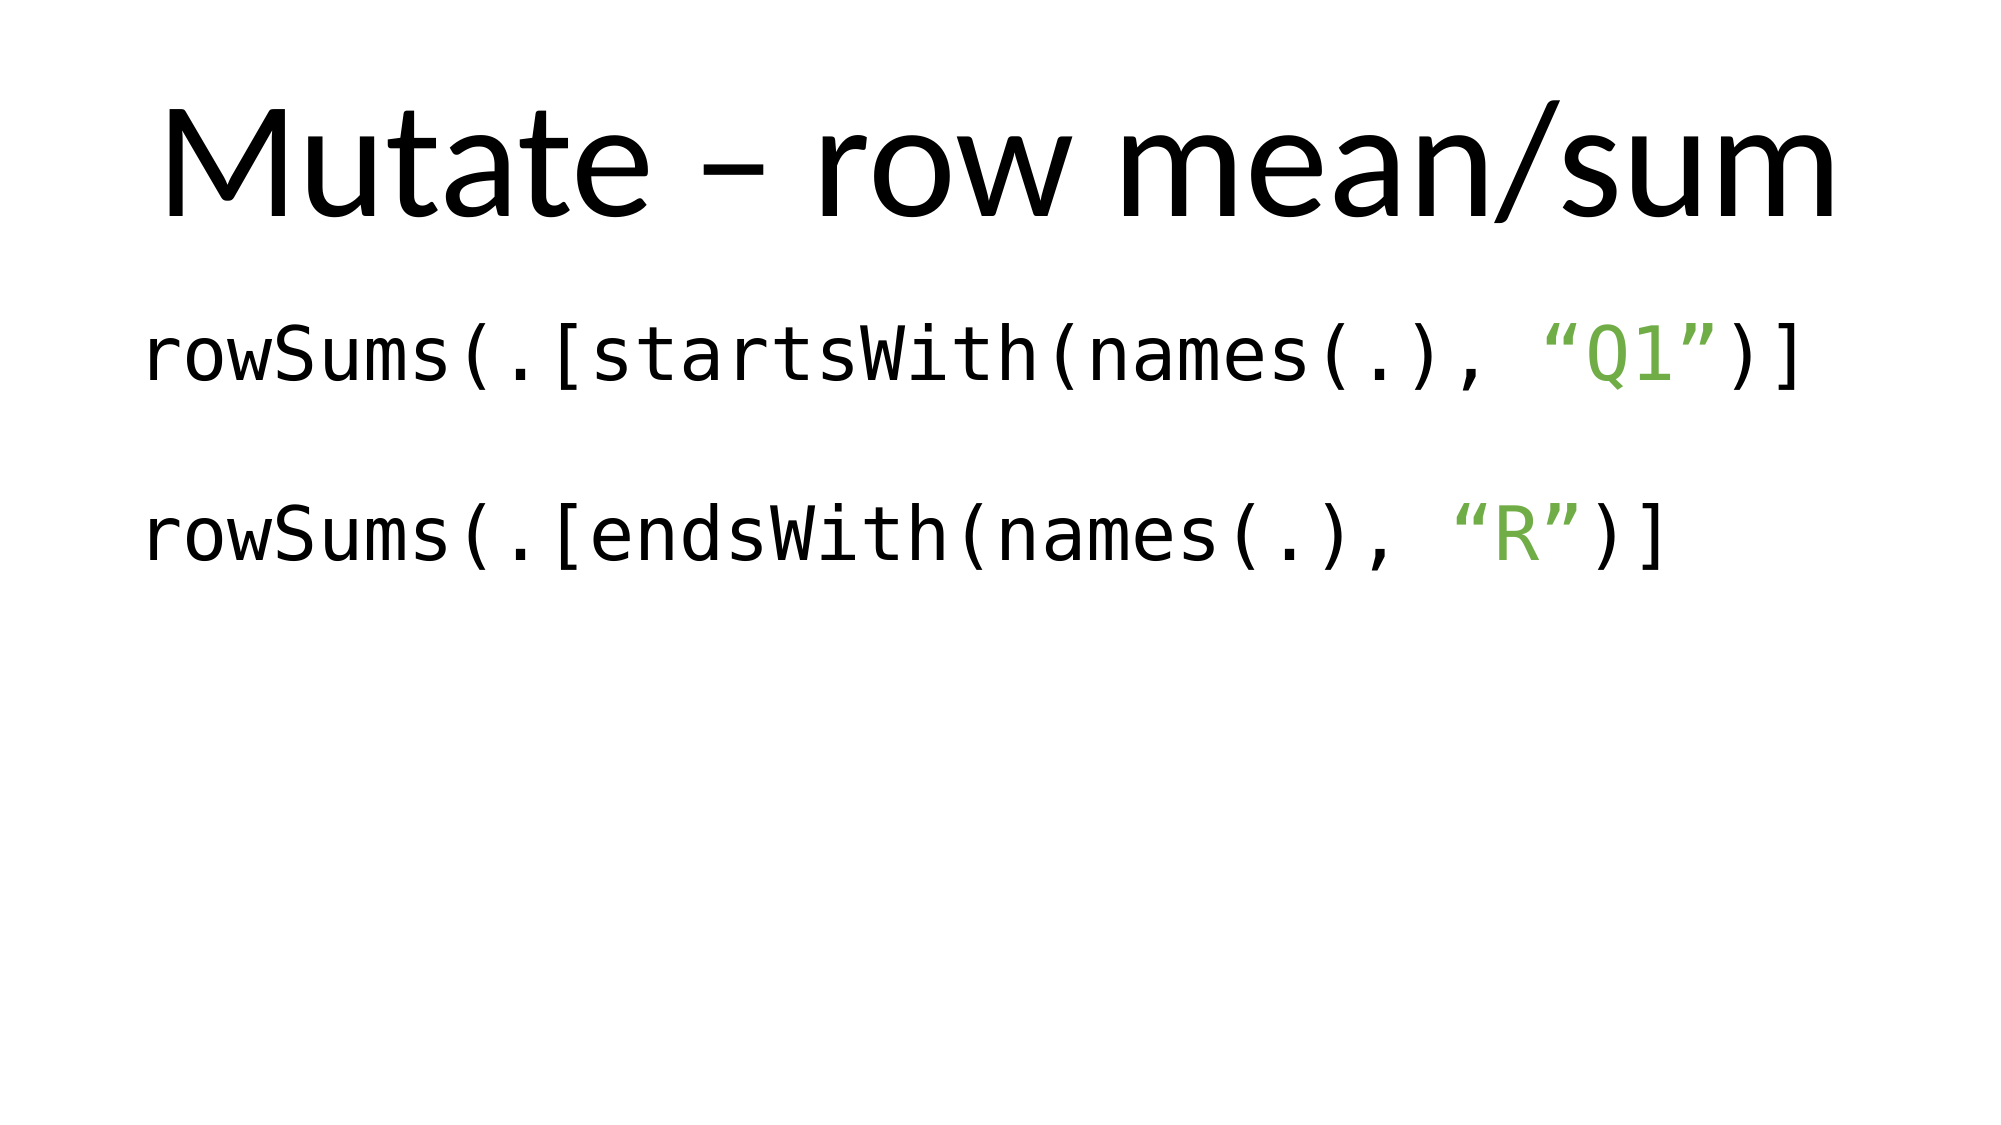

Mutate – row mean/sum
rowSums(.[startsWith(names(.), “Q1”)]

rowSums(.[endsWith(names(.), “R”)]